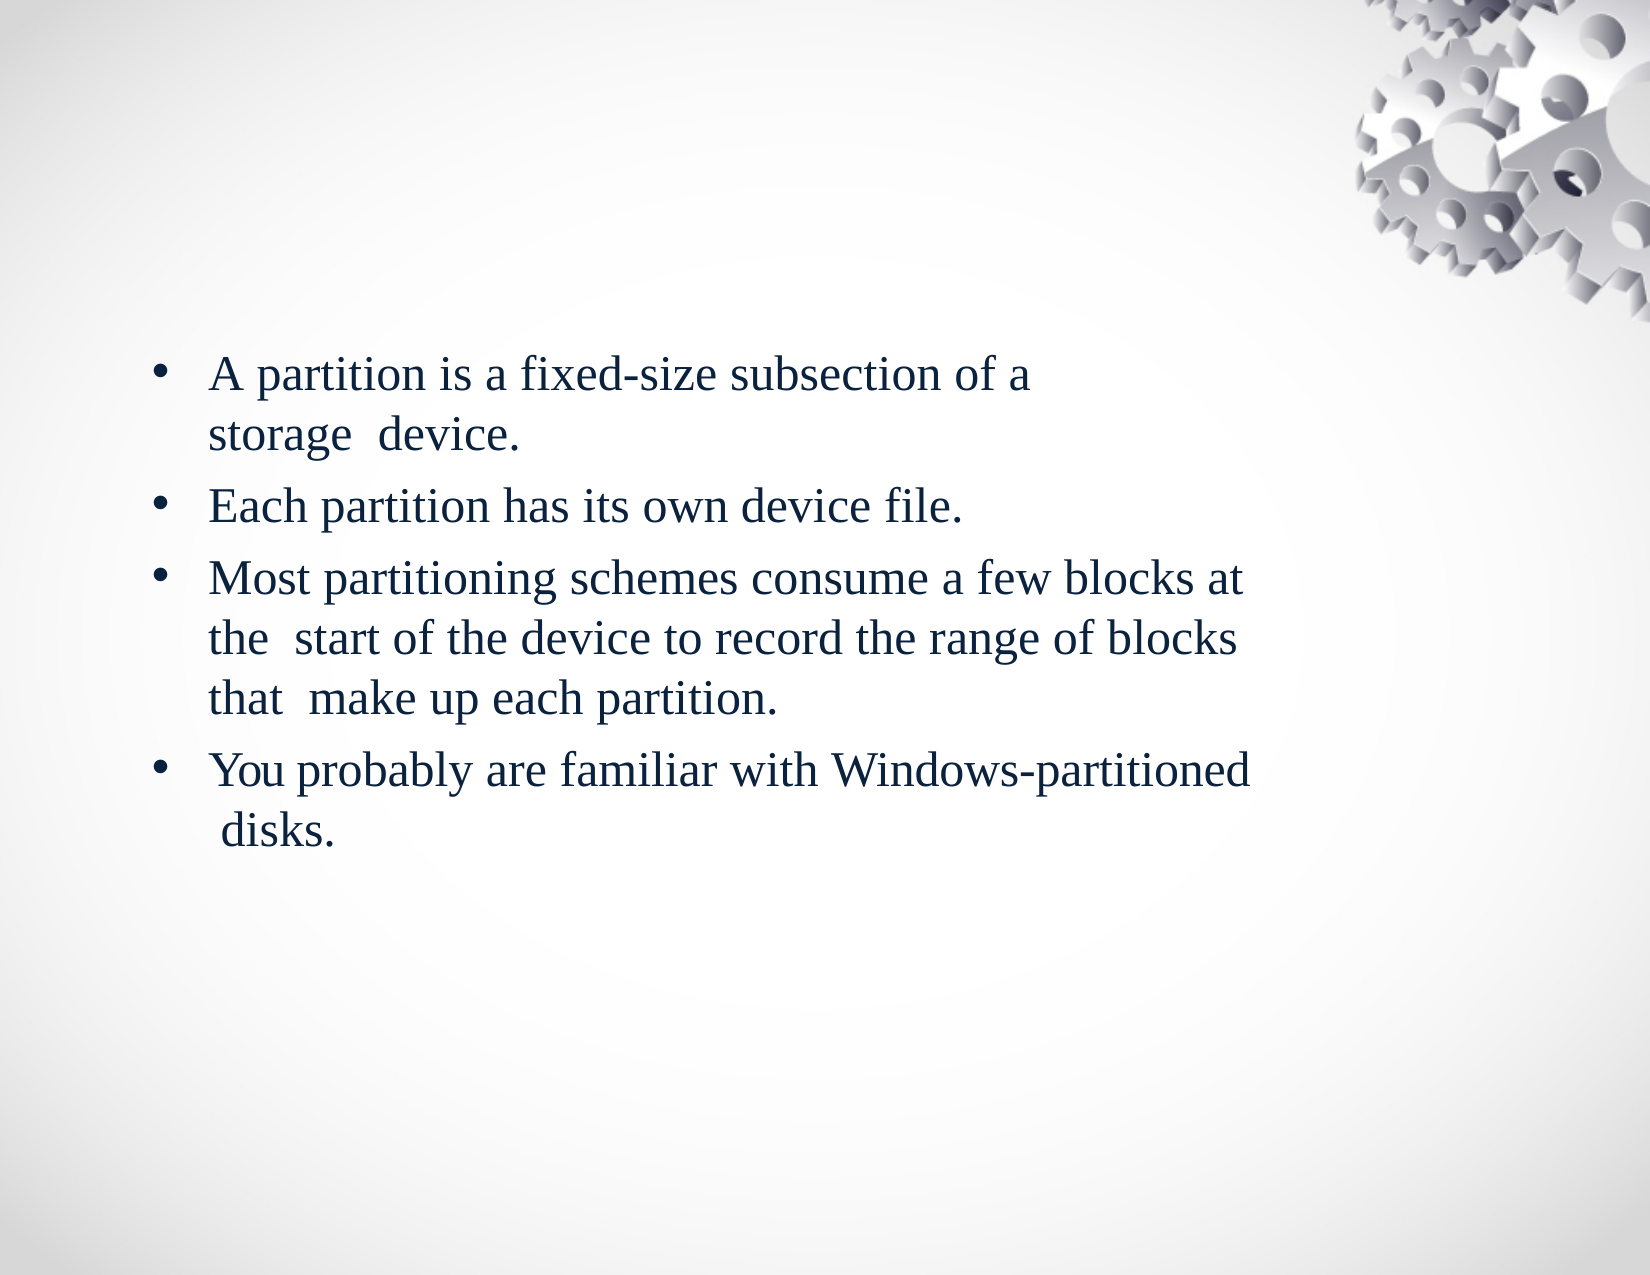

A partition is a fixed-size subsection of a storage  device.
Each partition has its own device file.
Most partitioning schemes consume a few blocks at the  start of the device to record the range of blocks that  make up each partition.
You probably are familiar with Windows-partitioned  disks.